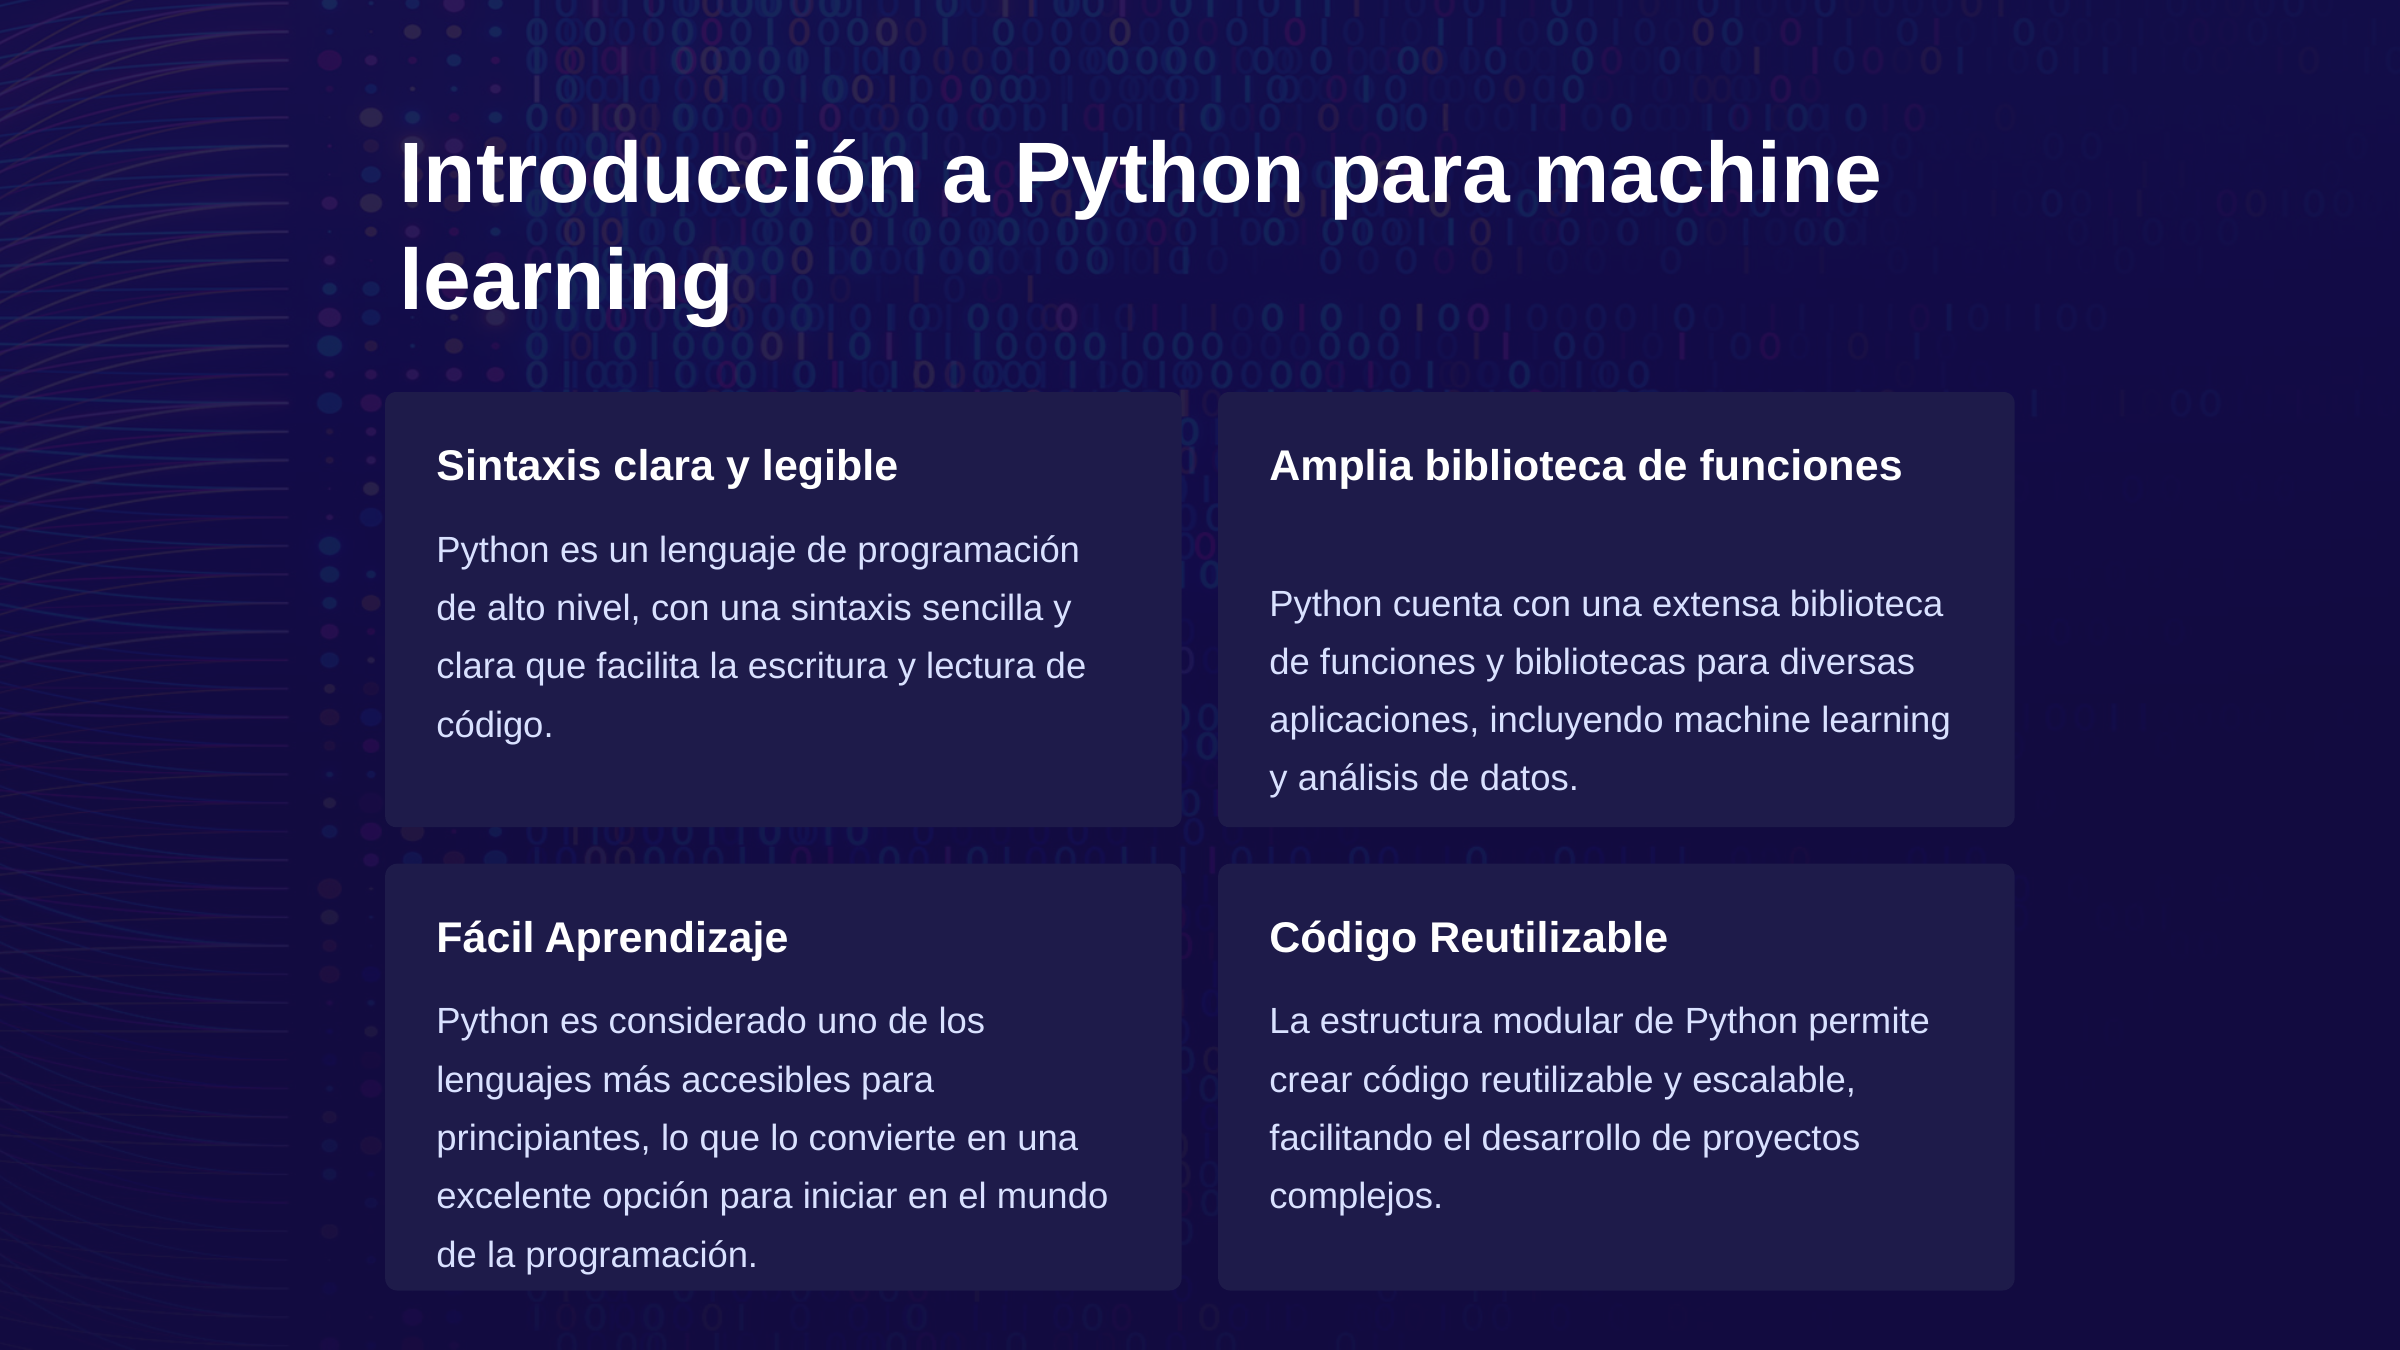

Introducción a Python para machine learning

Sintaxis clara y legible
Amplia biblioteca de funciones
Python es un lenguaje de programación de alto nivel, con una sintaxis sencilla y clara que facilita la escritura y lectura de código.
Python cuenta con una extensa biblioteca de funciones y bibliotecas para diversas aplicaciones, incluyendo machine learning y análisis de datos.

Fácil Aprendizaje
Código Reutilizable
Python es considerado uno de los lenguajes más accesibles para principiantes, lo que lo convierte en una excelente opción para iniciar en el mundo de la programación.
La estructura modular de Python permite crear código reutilizable y escalable, facilitando el desarrollo de proyectos complejos.